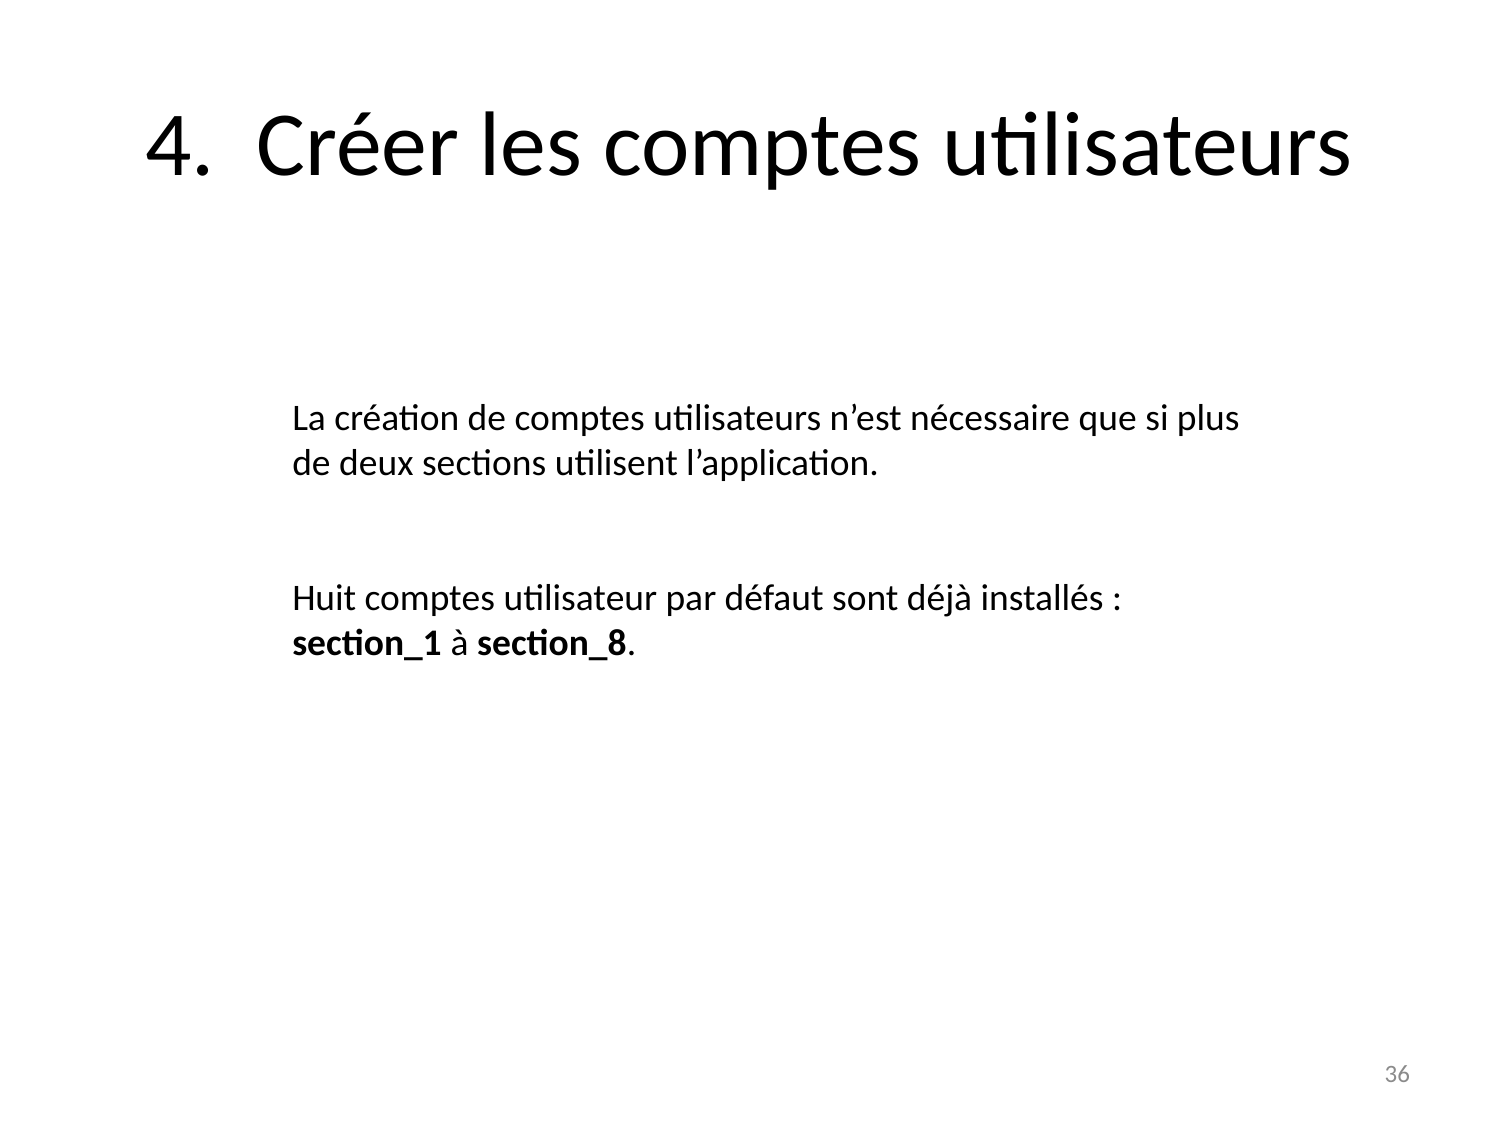

4.  Créer les comptes utilisateurs
La création de comptes utilisateurs n’est nécessaire que si plus de deux sections utilisent l’application.

Huit comptes utilisateur par défaut sont déjà installés :  section_1 à section_8.
36